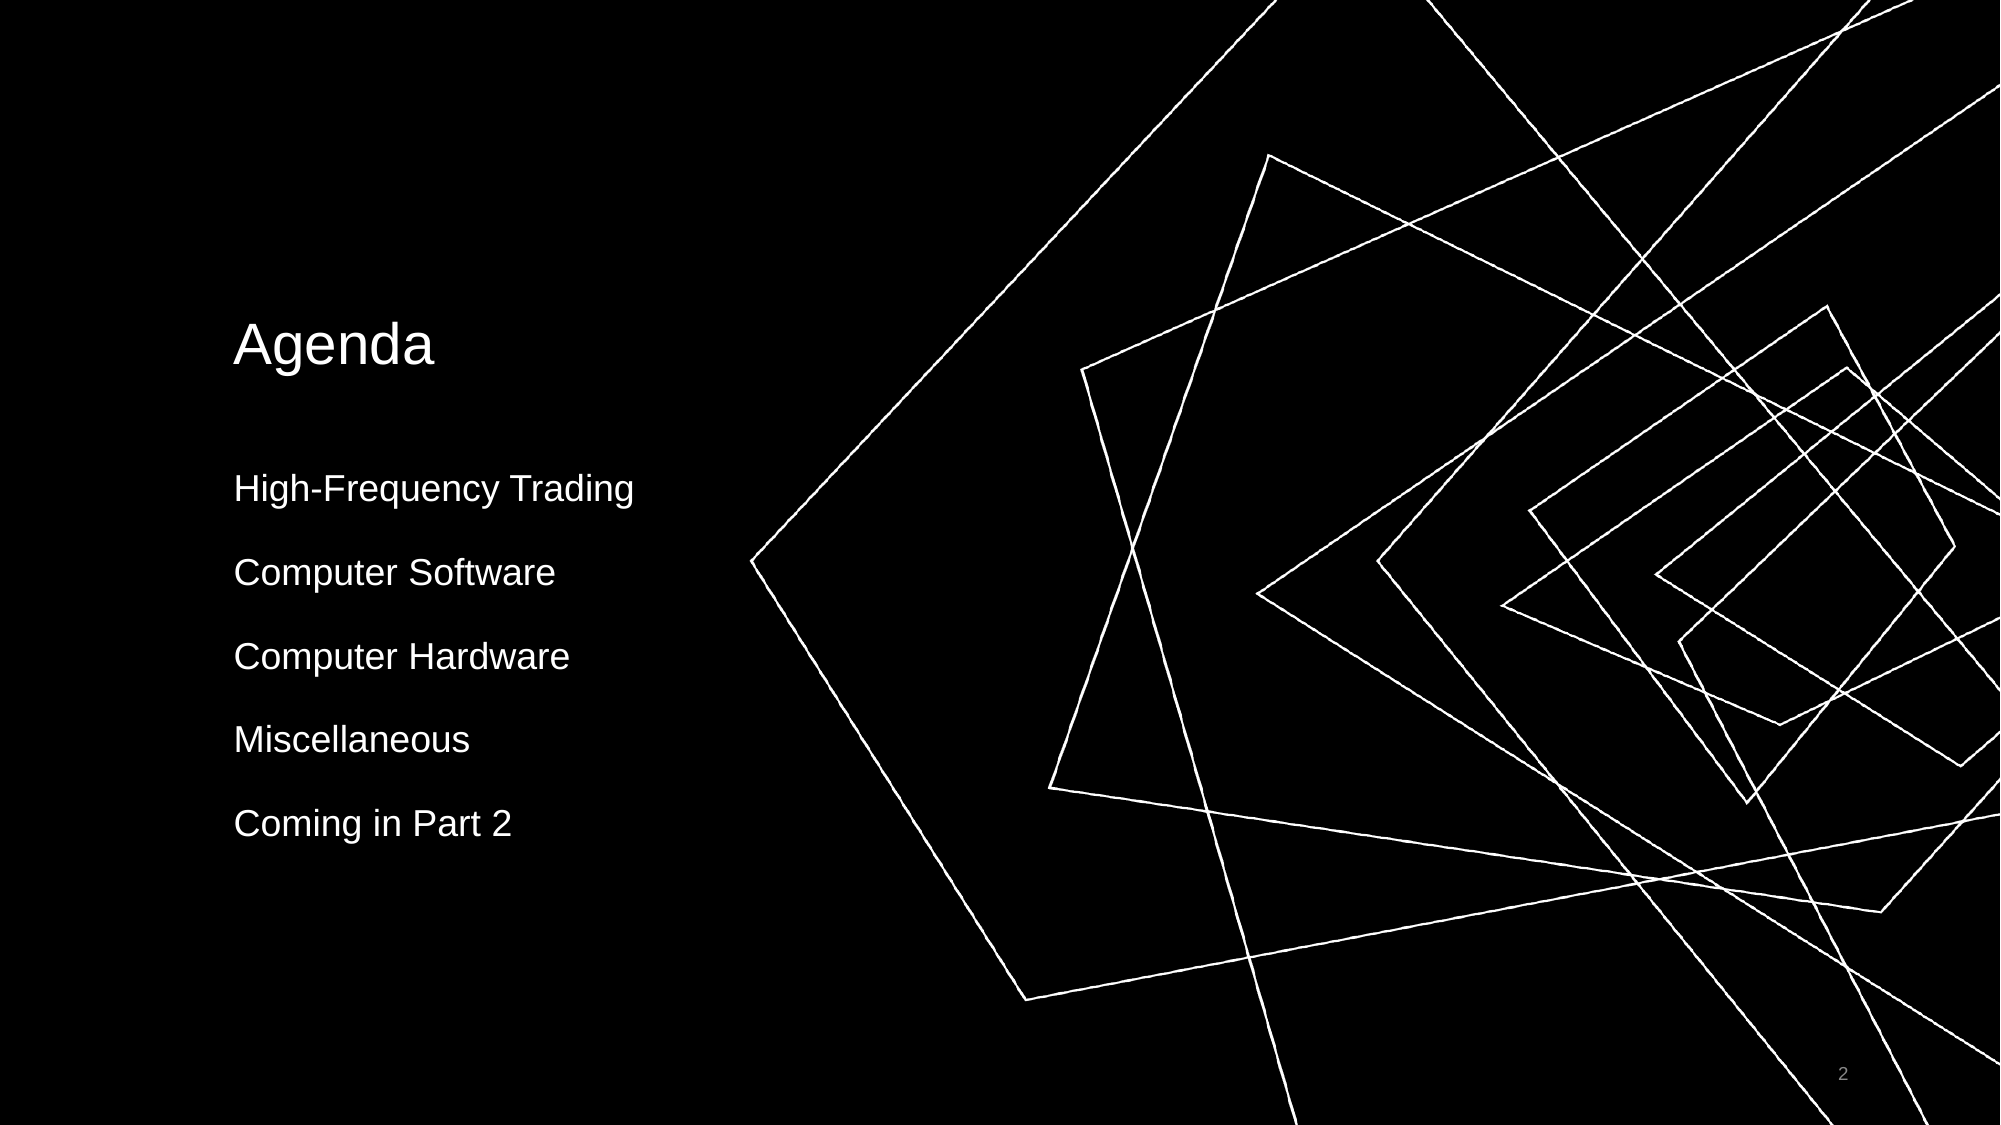

# Agenda
High-Frequency Trading
Computer Software
Computer Hardware
Miscellaneous
Coming in Part 2
2